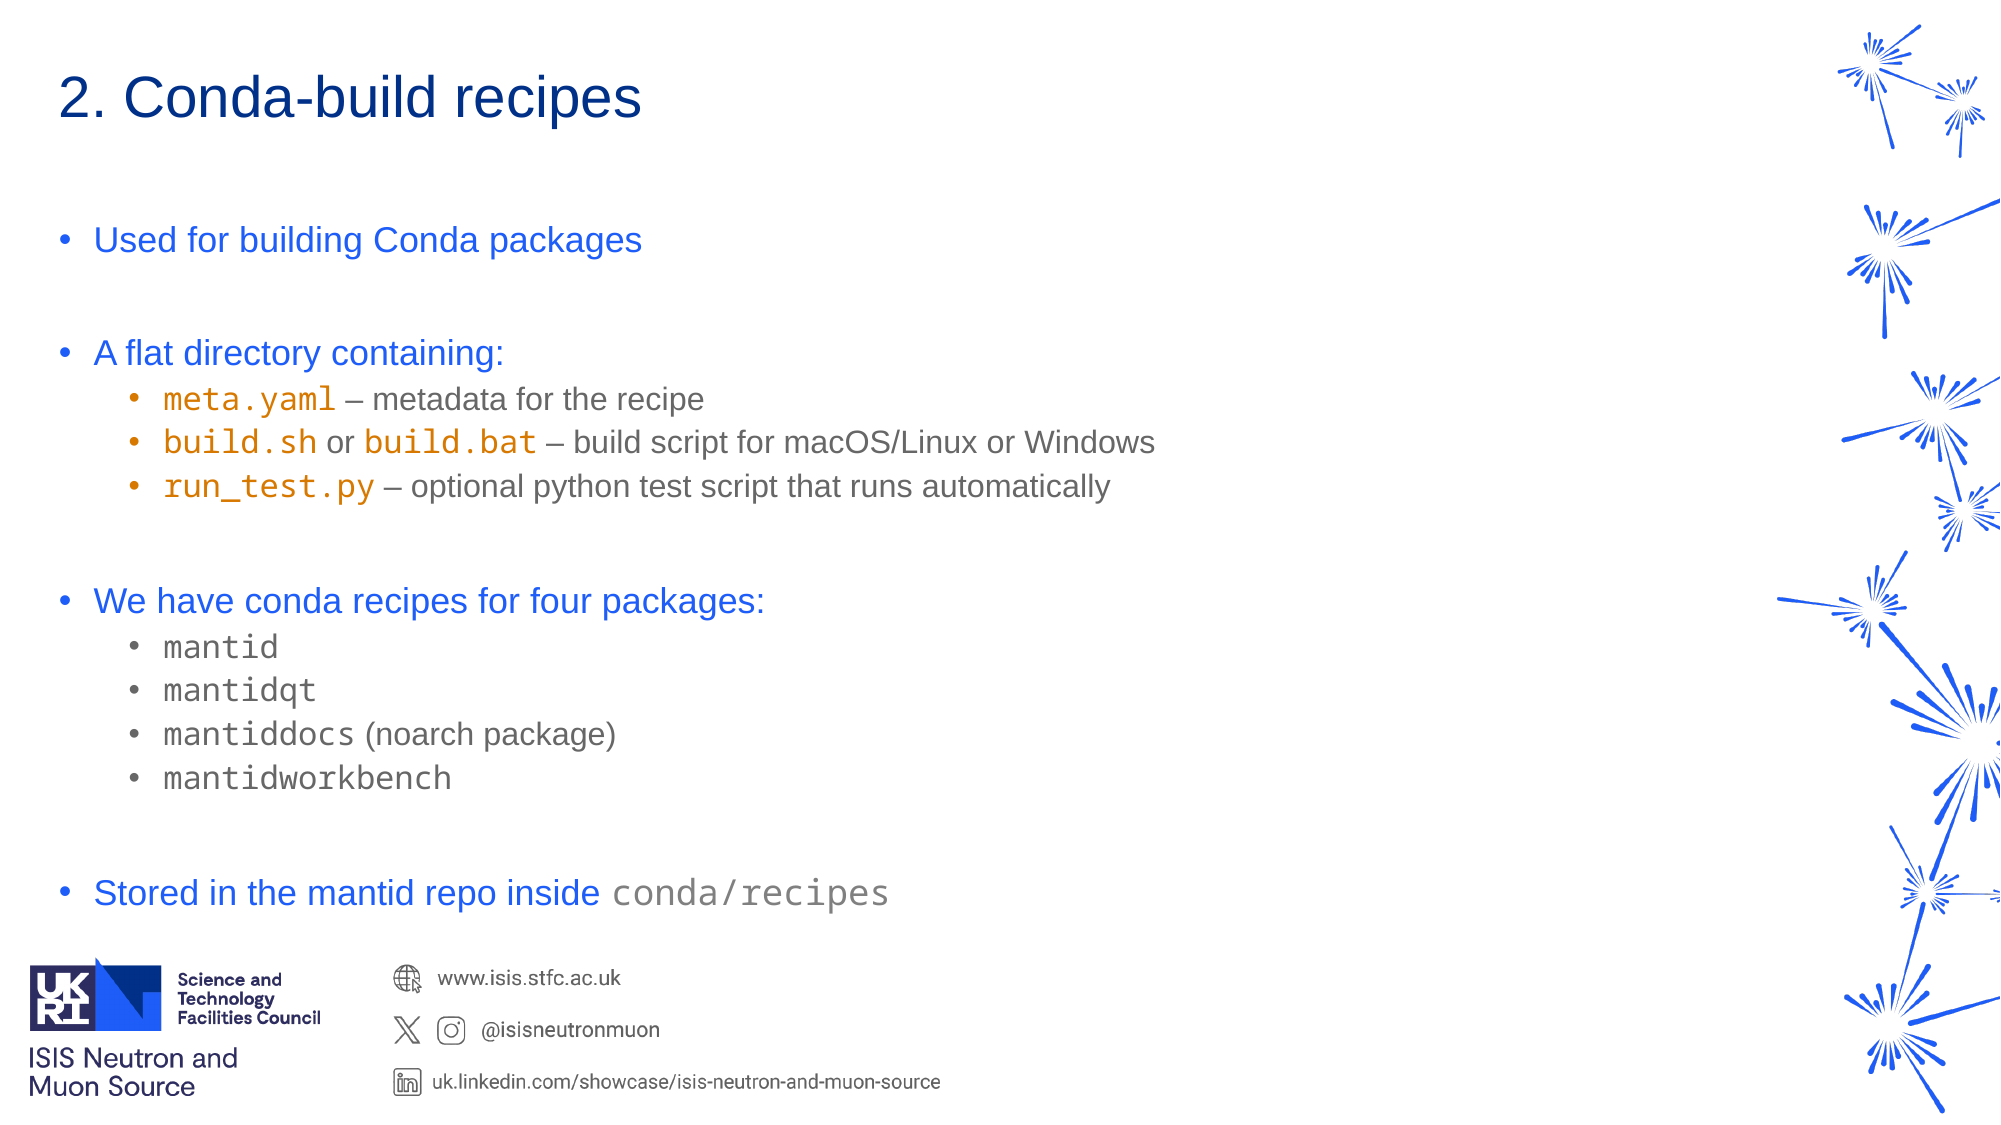

# 2. Conda-build recipes
Used for building Conda packages

A flat directory containing:
meta.yaml – metadata for the recipe
build.sh or build.bat – build script for macOS/Linux or Windows
run_test.py – optional python test script that runs automatically

We have conda recipes for four packages:
mantid
mantidqt
mantiddocs (noarch package)
mantidworkbench

Stored in the mantid repo inside conda/recipes